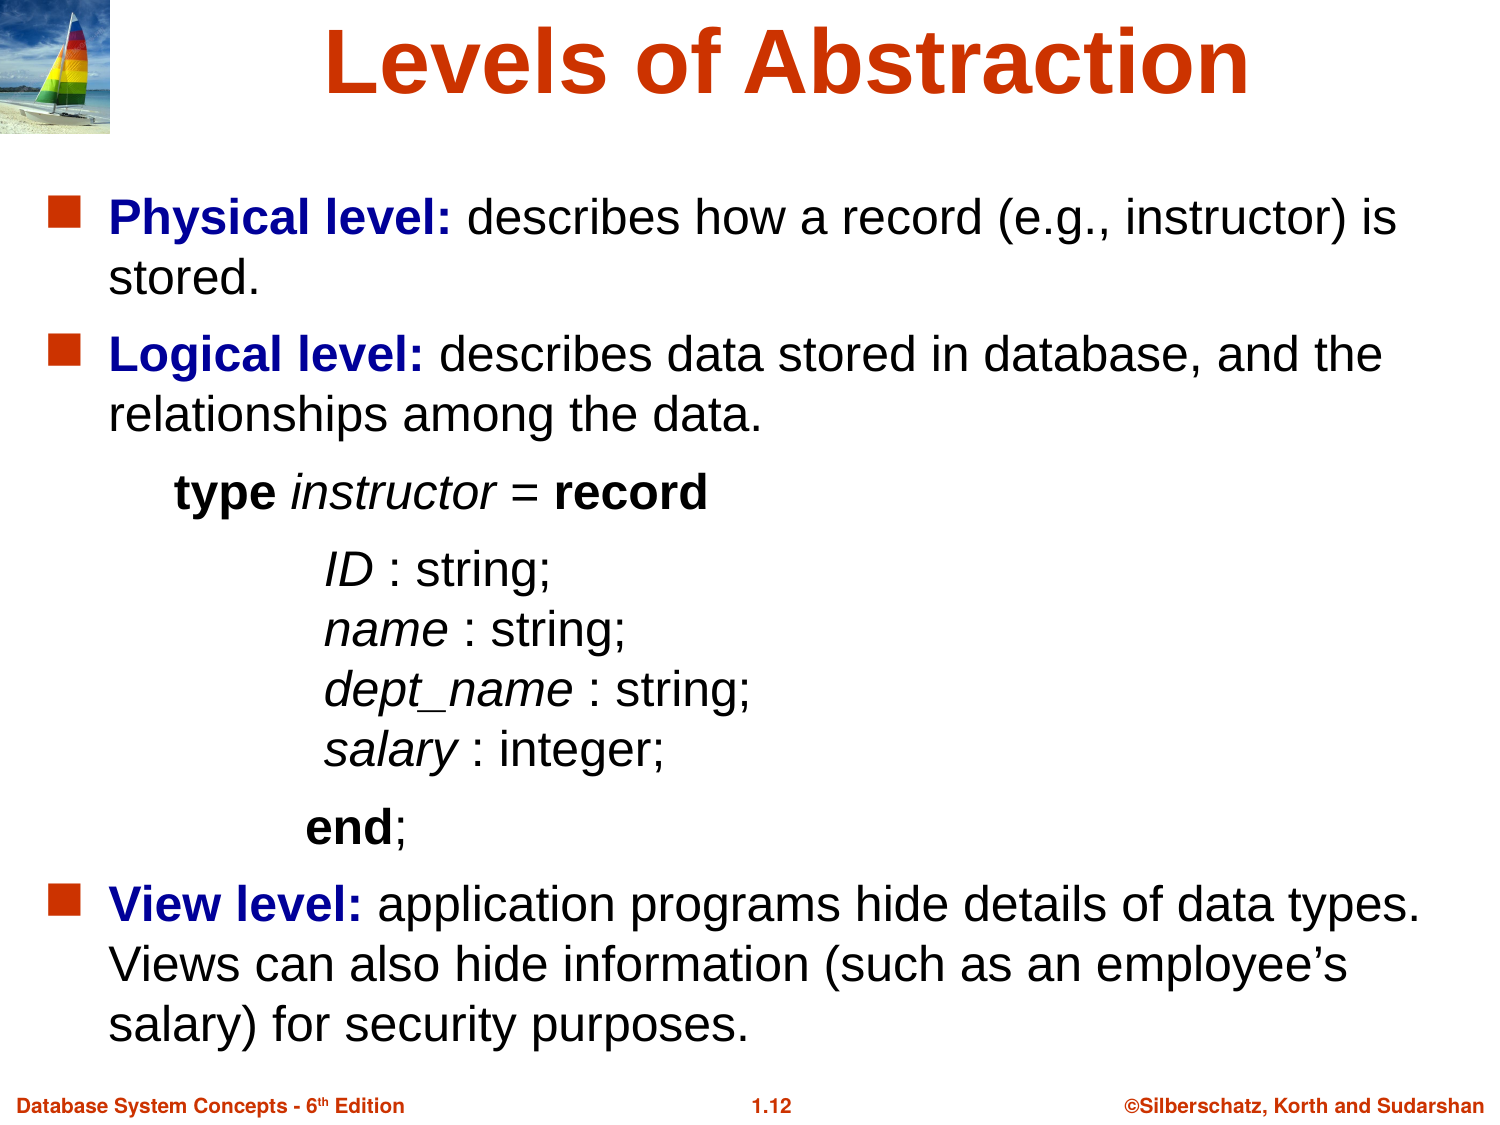

Levels of Abstraction
Physical level: describes how a record (e.g., instructor) is stored.
Logical level: describes data stored in database, and the relationships among the data.
	type instructor = record
		ID : string;
	name : string;
	dept_name : string;
	salary : integer;
end;
View level: application programs hide details of data types.  Views can also hide information (such as an employee’s salary) for security purposes.